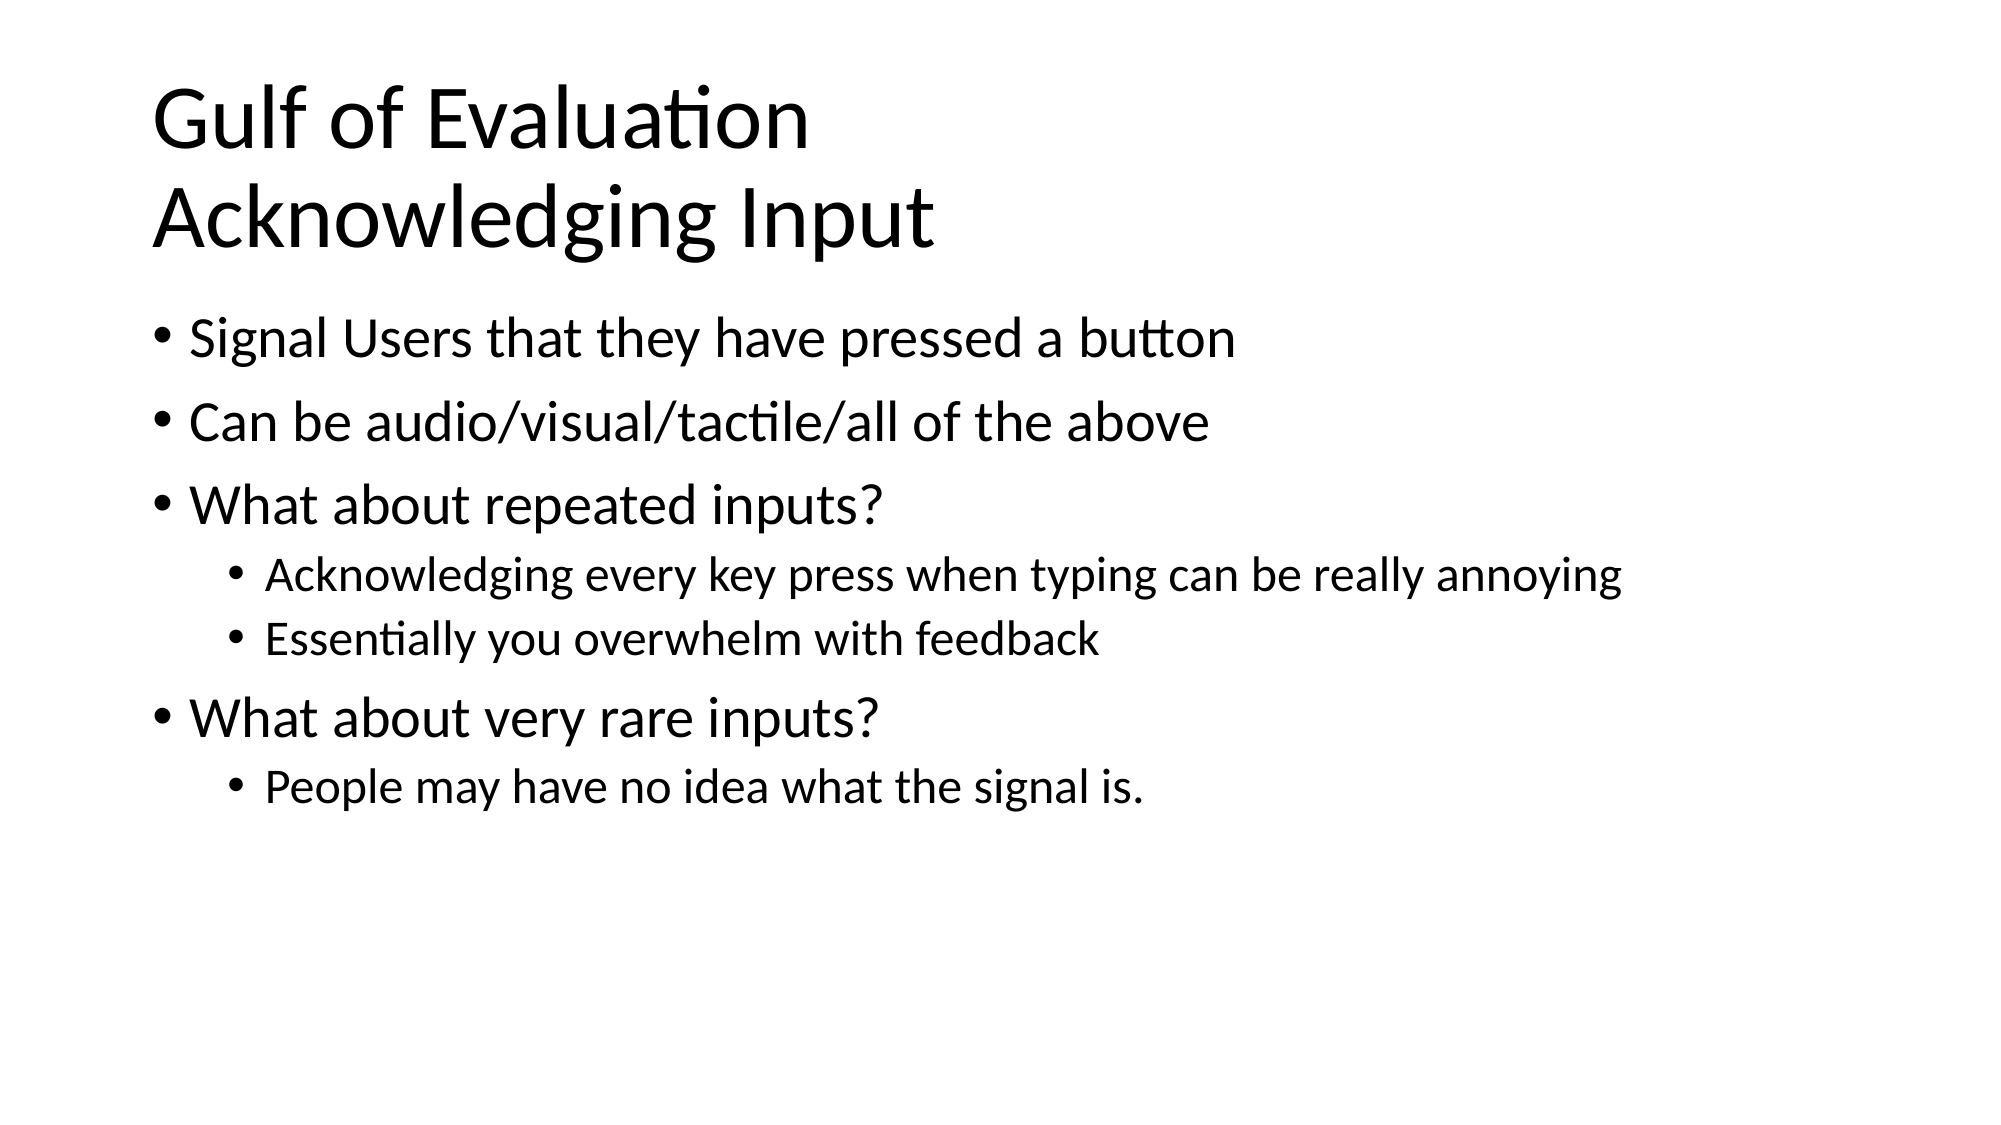

# Gulf of Evaluation Acknowledging Input
Signal Users that they have pressed a button
Can be audio/visual/tactile/all of the above
What about repeated inputs?
Acknowledging every key press when typing can be really annoying
Essentially you overwhelm with feedback
What about very rare inputs?
People may have no idea what the signal is.